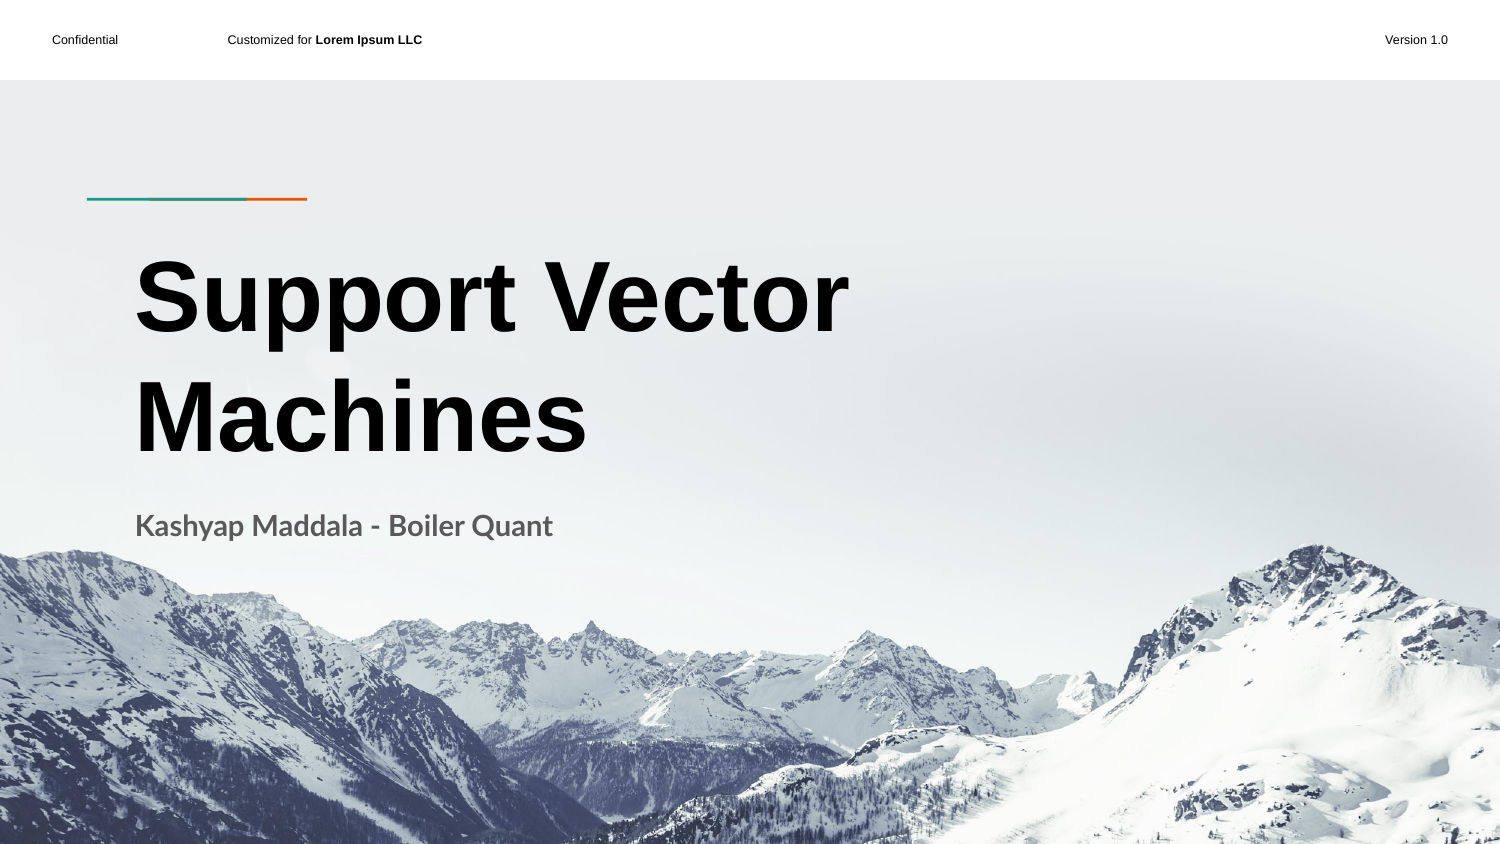

# Support Vector Machines
Kashyap Maddala - Boiler Quant